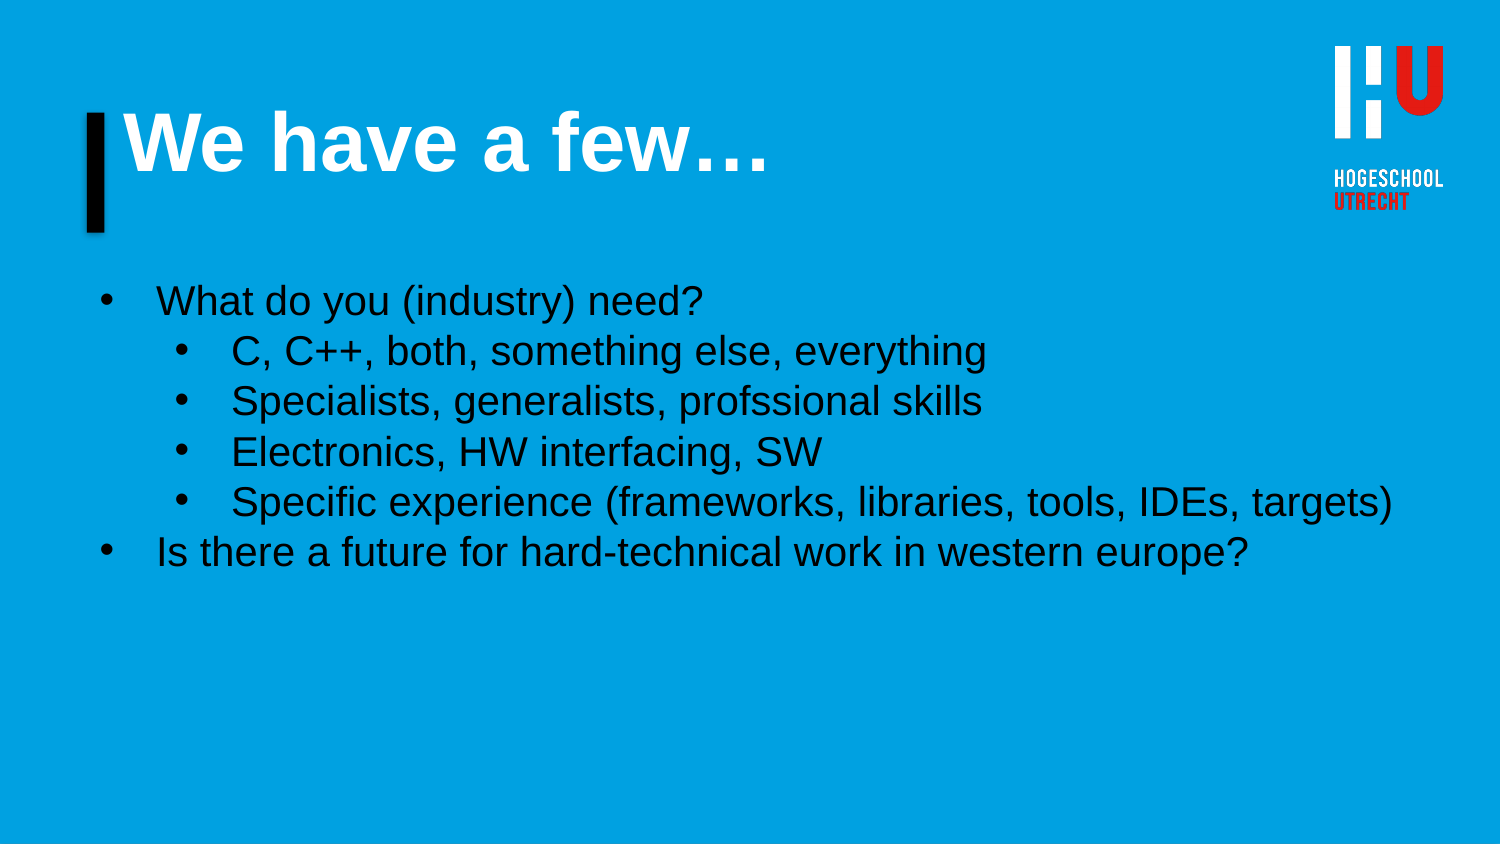

# We have a few…
What do you (industry) need?
C, C++, both, something else, everything
Specialists, generalists, profssional skills
Electronics, HW interfacing, SW
Specific experience (frameworks, libraries, tools, IDEs, targets)
Is there a future for hard-technical work in western europe?